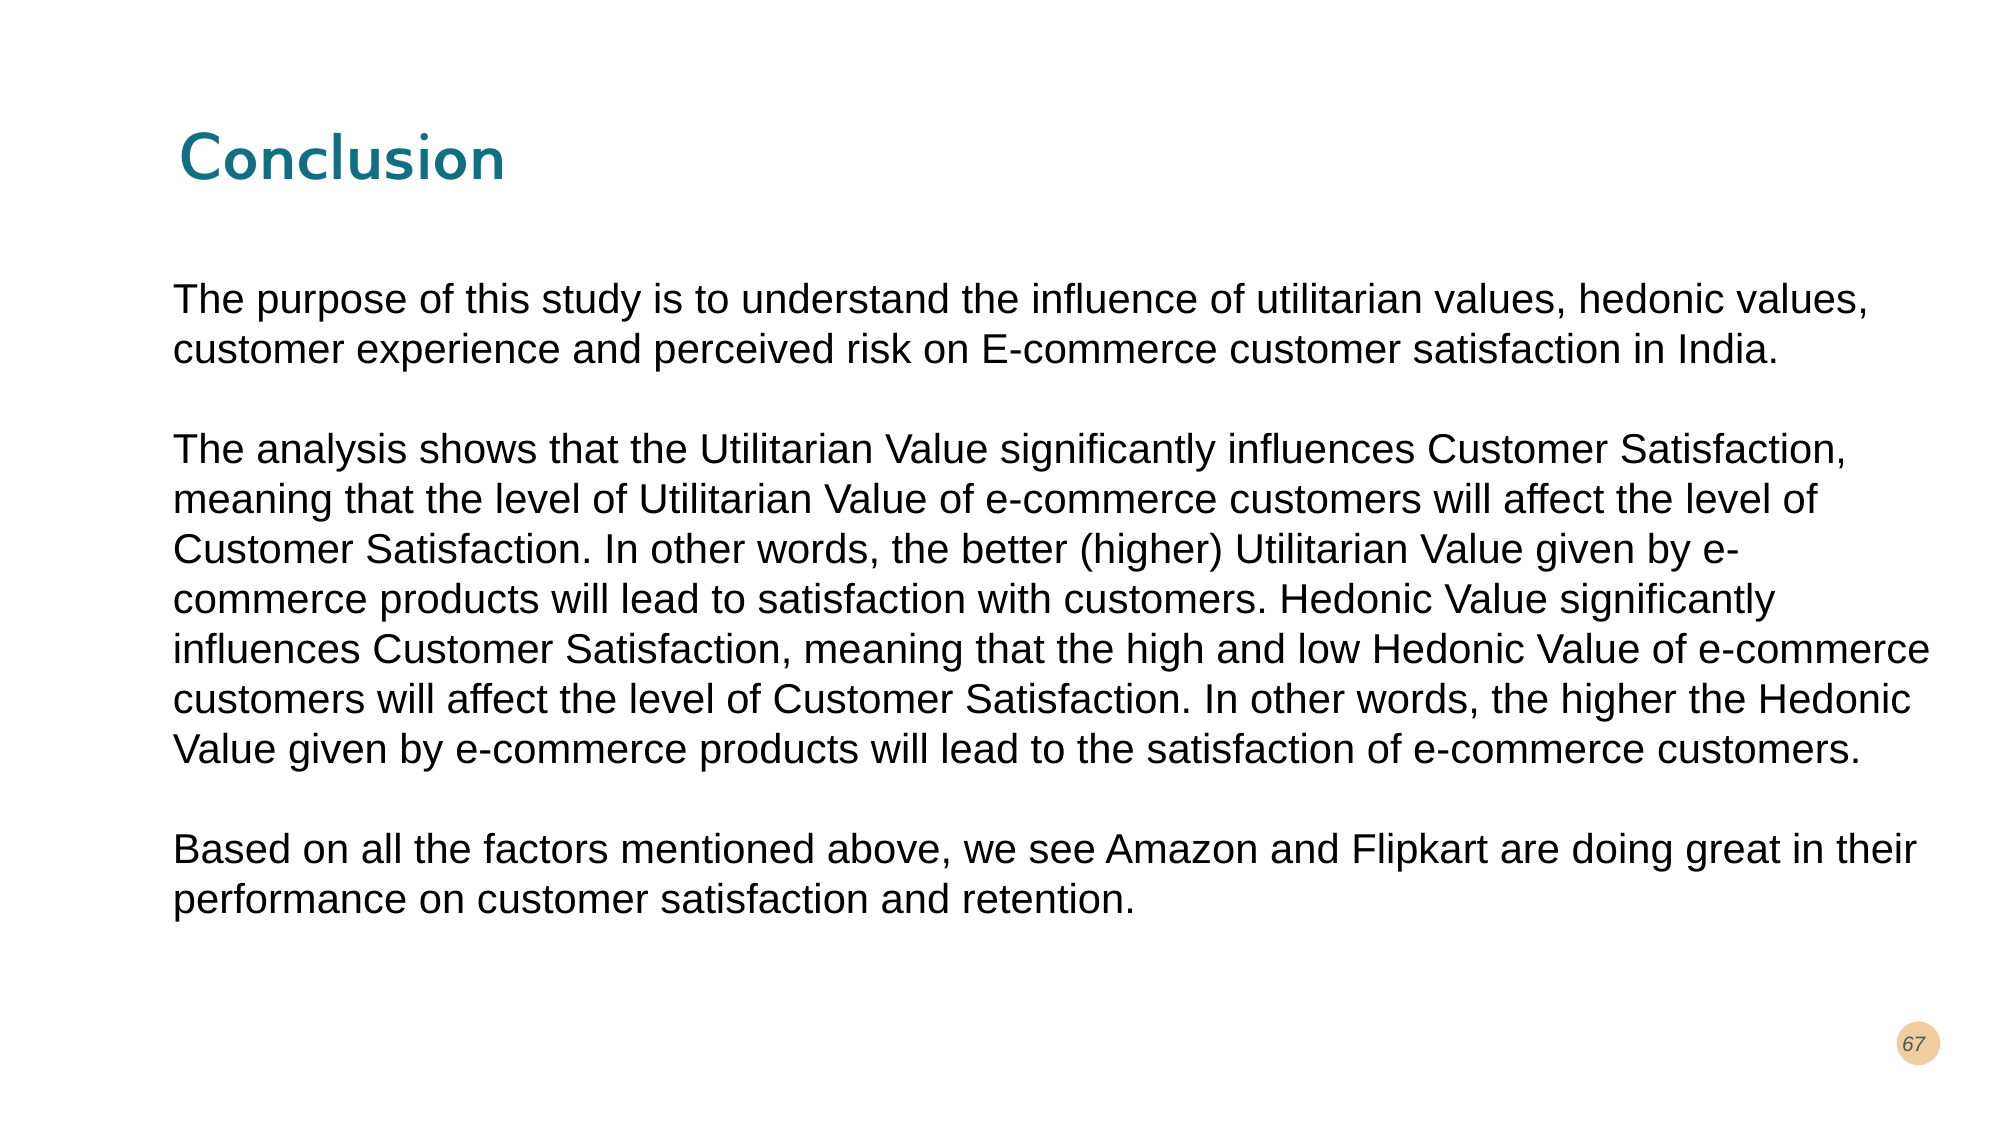

# Conclusion
The purpose of this study is to understand the influence of utilitarian values, hedonic values, customer experience and perceived risk on E-commerce customer satisfaction in India.

The analysis shows that the Utilitarian Value significantly influences Customer Satisfaction, meaning that the level of Utilitarian Value of e-commerce customers will affect the level of Customer Satisfaction. In other words, the better (higher) Utilitarian Value given by e-commerce products will lead to satisfaction with customers. Hedonic Value significantly influences Customer Satisfaction, meaning that the high and low Hedonic Value of e-commerce customers will affect the level of Customer Satisfaction. In other words, the higher the Hedonic Value given by e-commerce products will lead to the satisfaction of e-commerce customers.

Based on all the factors mentioned above, we see Amazon and Flipkart are doing great in their performance on customer satisfaction and retention.

67